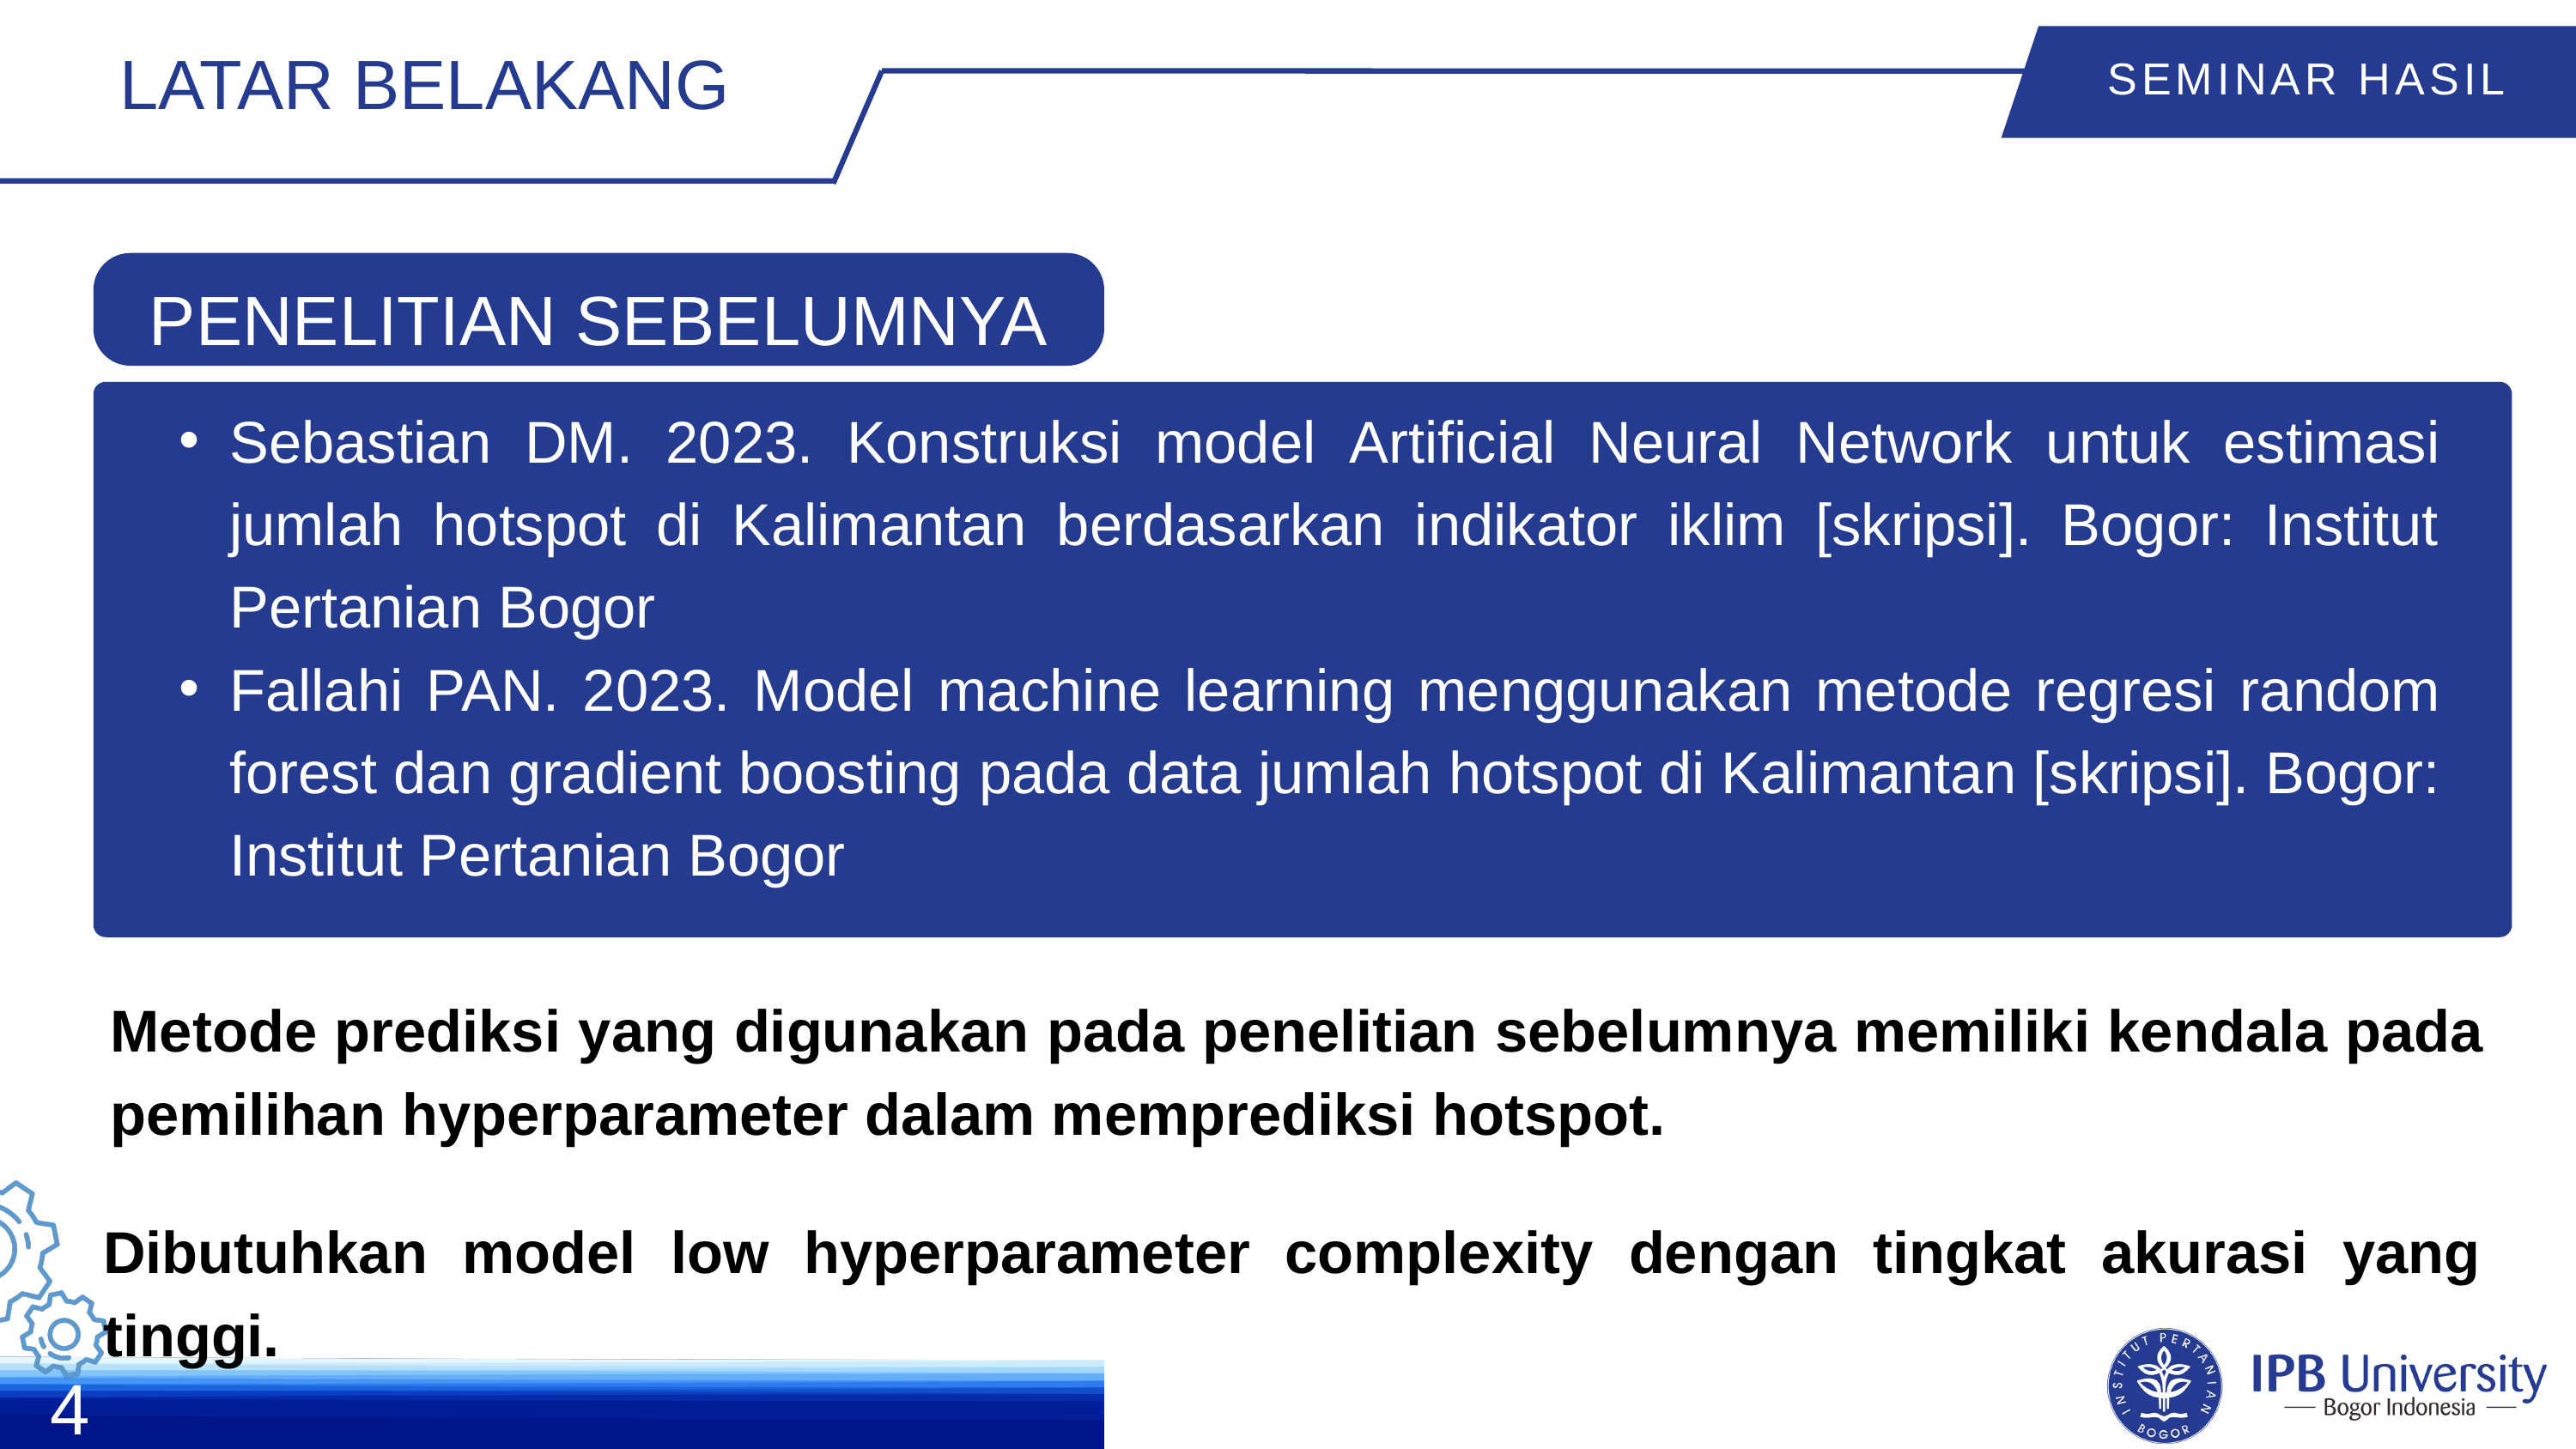

LATAR BELAKANG

SEMINAR HASIL

PENELITIAN SEBELUMNYA

Sebastian DM. 2023. Konstruksi model Artificial Neural Network untuk estimasi jumlah hotspot di Kalimantan berdasarkan indikator iklim [skripsi]. Bogor: Institut Pertanian Bogor
Fallahi PAN. 2023. Model machine learning menggunakan metode regresi random forest dan gradient boosting pada data jumlah hotspot di Kalimantan [skripsi]. Bogor: Institut Pertanian Bogor

Metode prediksi yang digunakan pada penelitian sebelumnya memiliki kendala pada pemilihan hyperparameter dalam memprediksi hotspot.

Dibutuhkan model low hyperparameter complexity dengan tingkat akurasi yang tinggi.

4